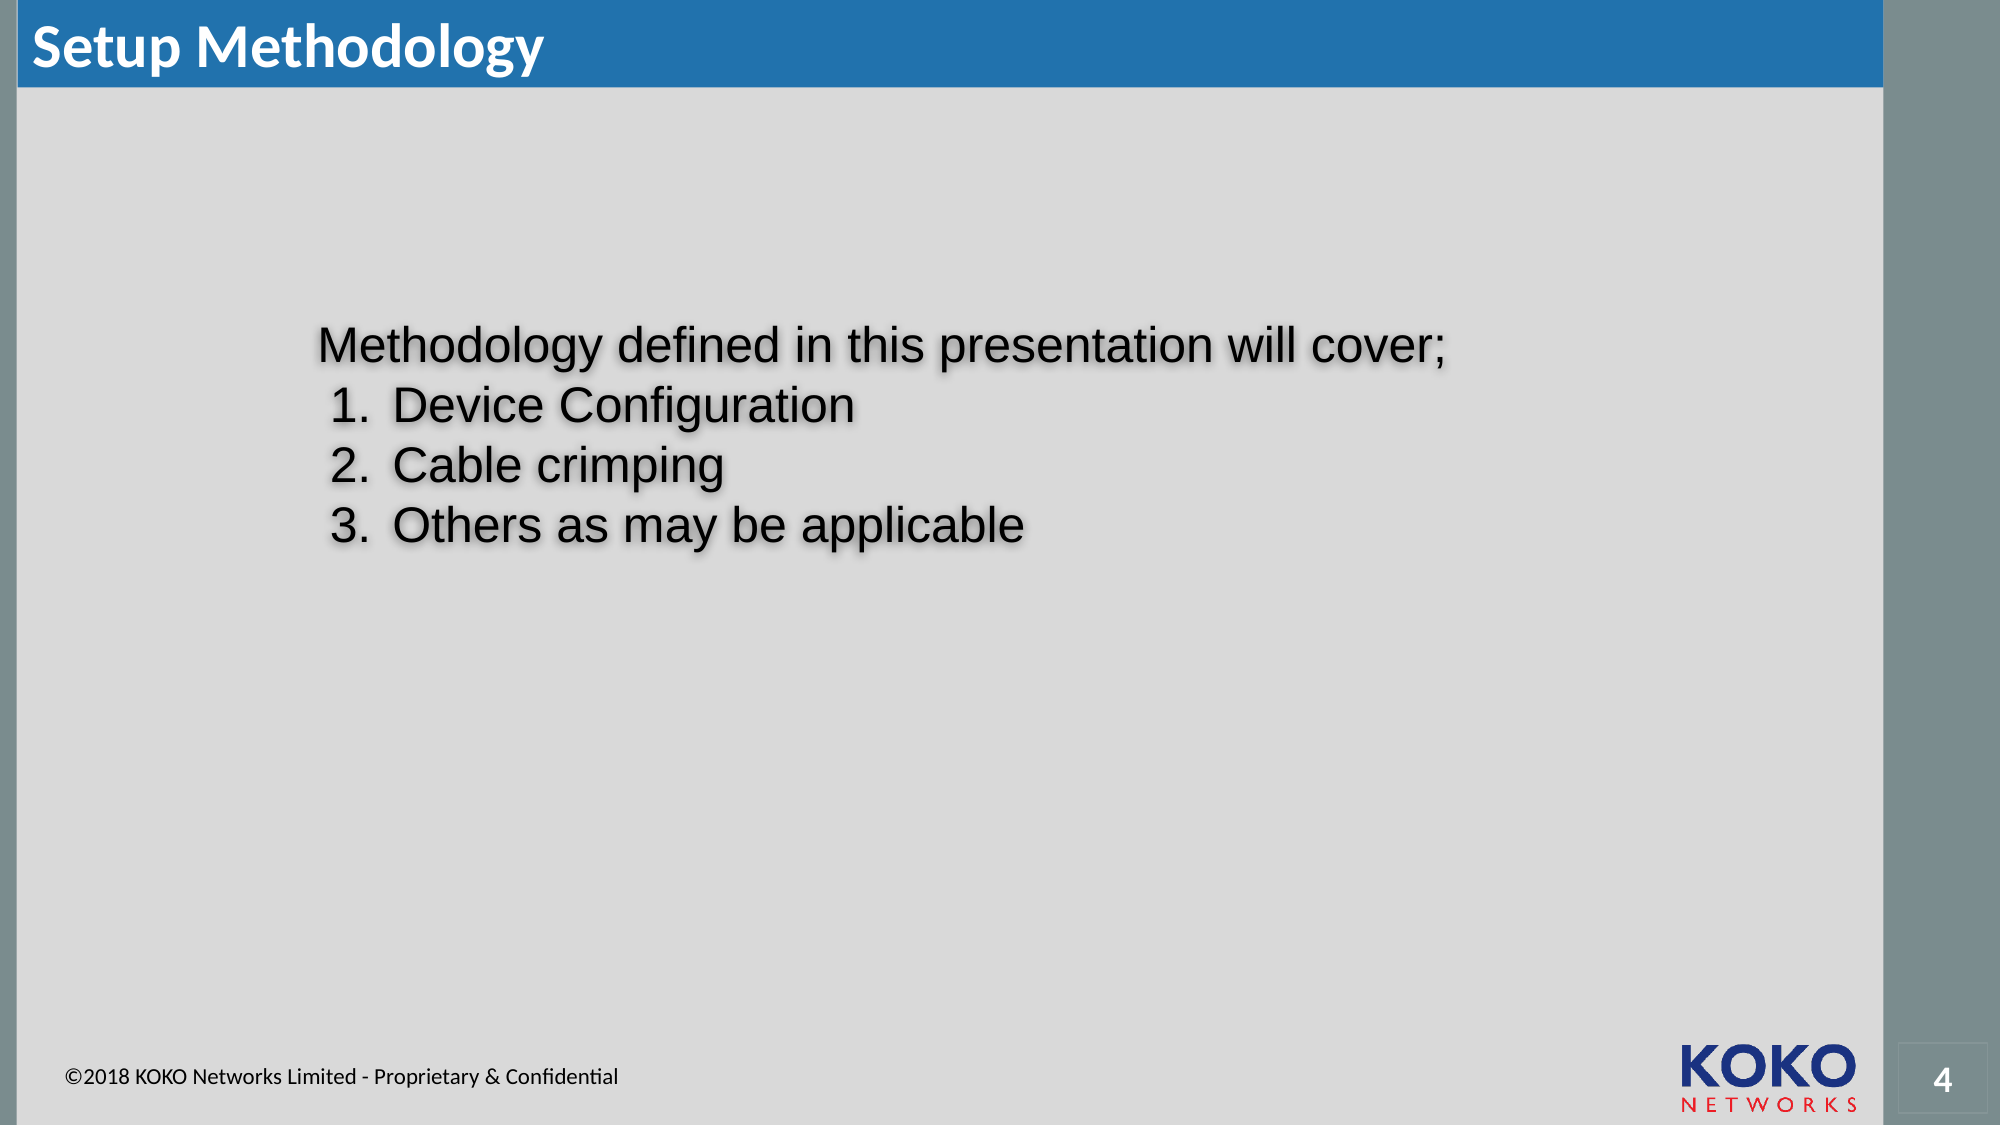

Setup Methodology

Methodology defined in this presentation will cover;
Device Configuration
Cable crimping
Others as may be applicable
#

4